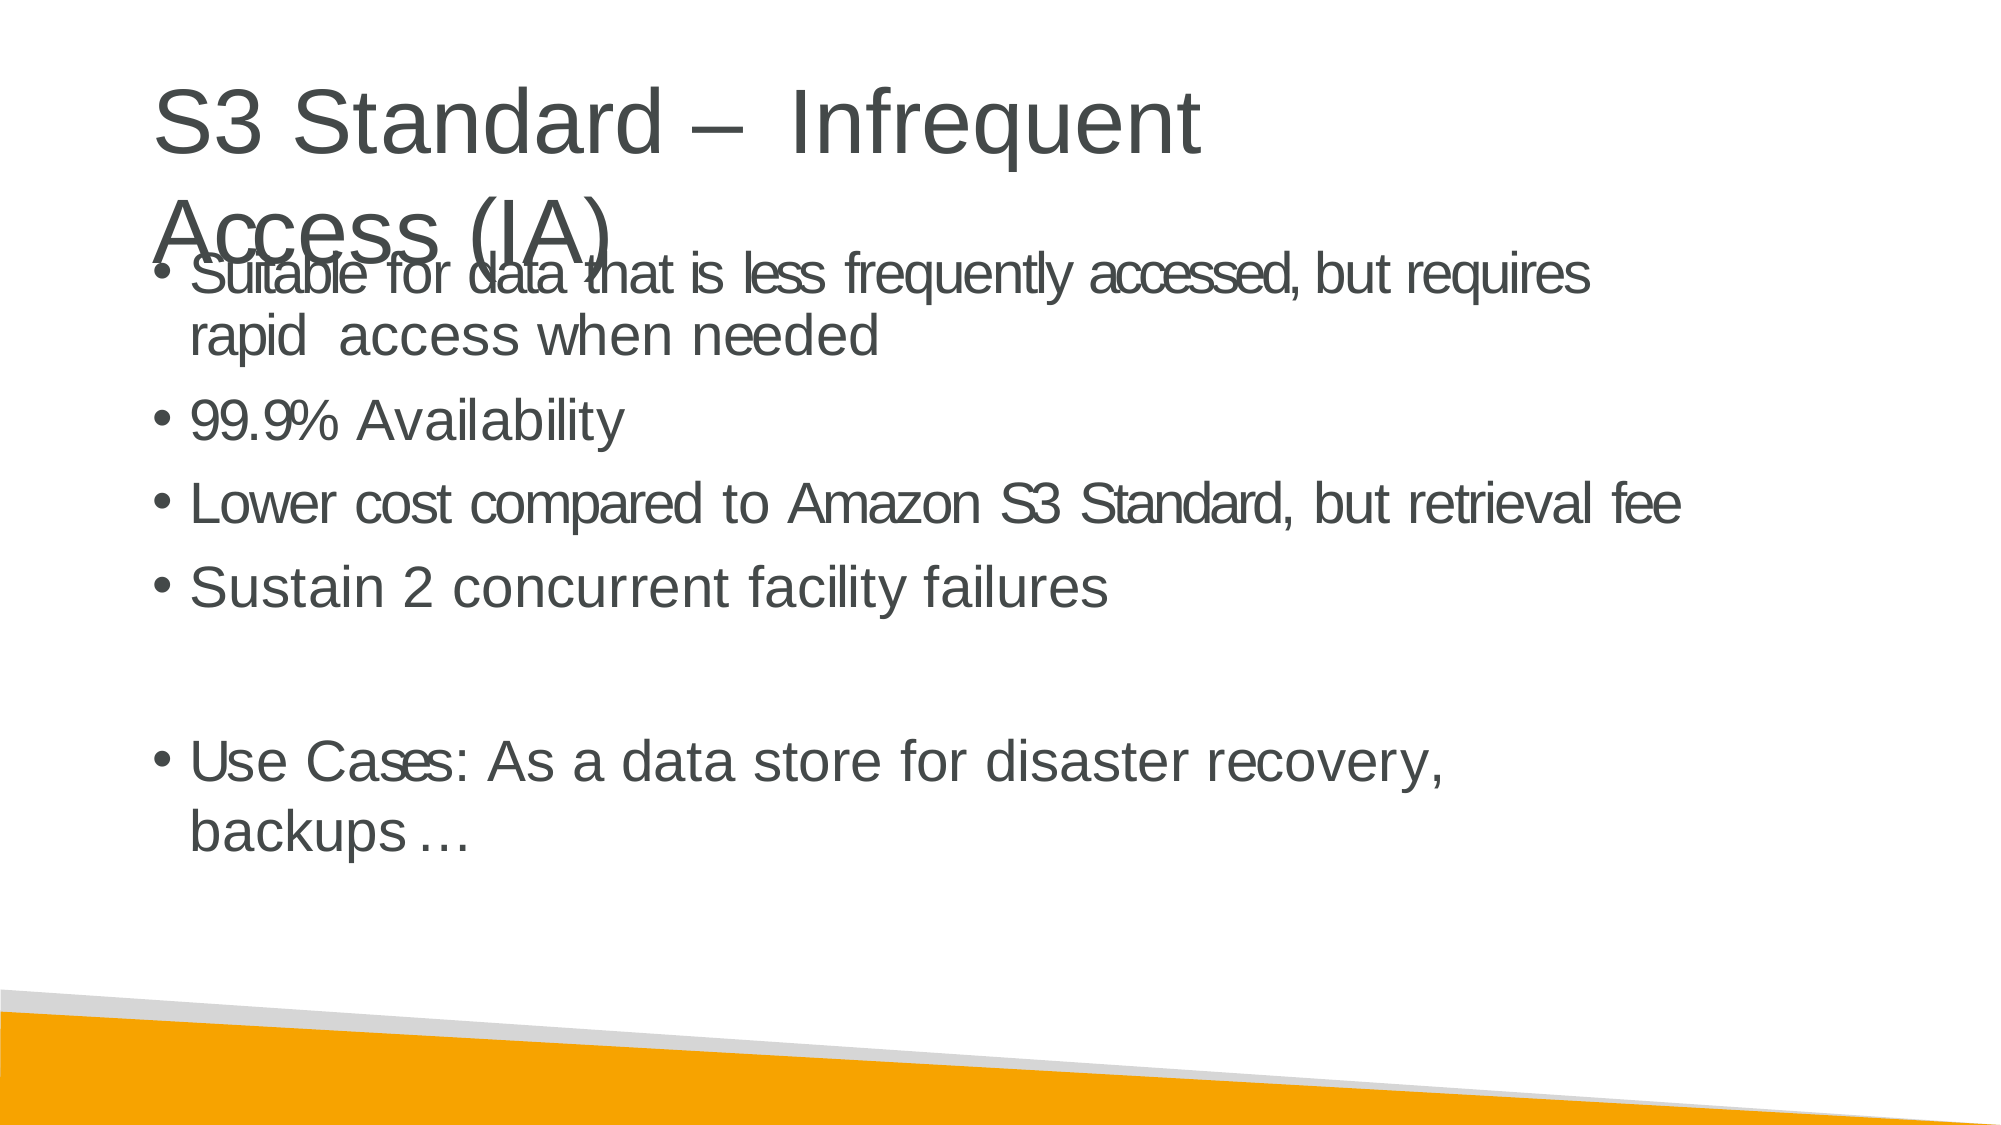

# S3 Standard – Infrequent Access (IA)
Suitable for data that is less frequently accessed, but requires rapid  access when needed
99.9% Availability
Lower cost compared to Amazon S3 Standard, but retrieval fee
Sustain 2 concurrent facility failures

Use Cases: As a data store for disaster recovery, backups…